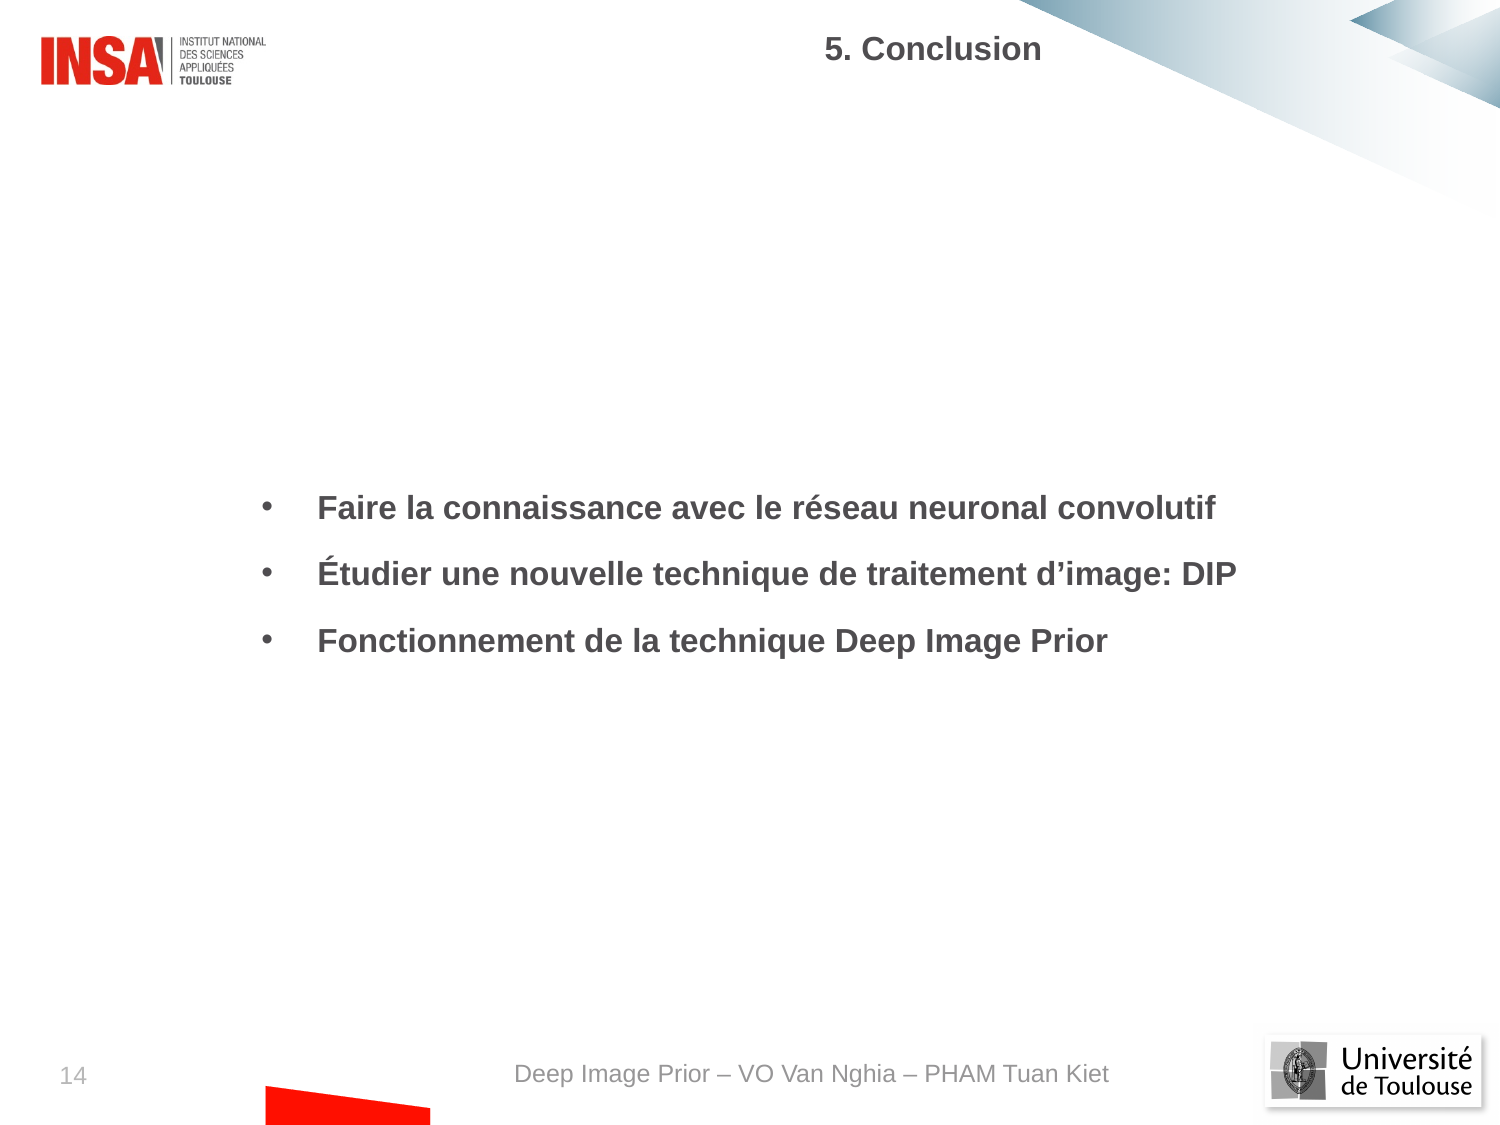

5. Conclusion
Faire la connaissance avec le réseau neuronal convolutif
Étudier une nouvelle technique de traitement d’image: DIP
Fonctionnement de la technique Deep Image Prior
Deep Image Prior – VO Van Nghia – PHAM Tuan Kiet
14